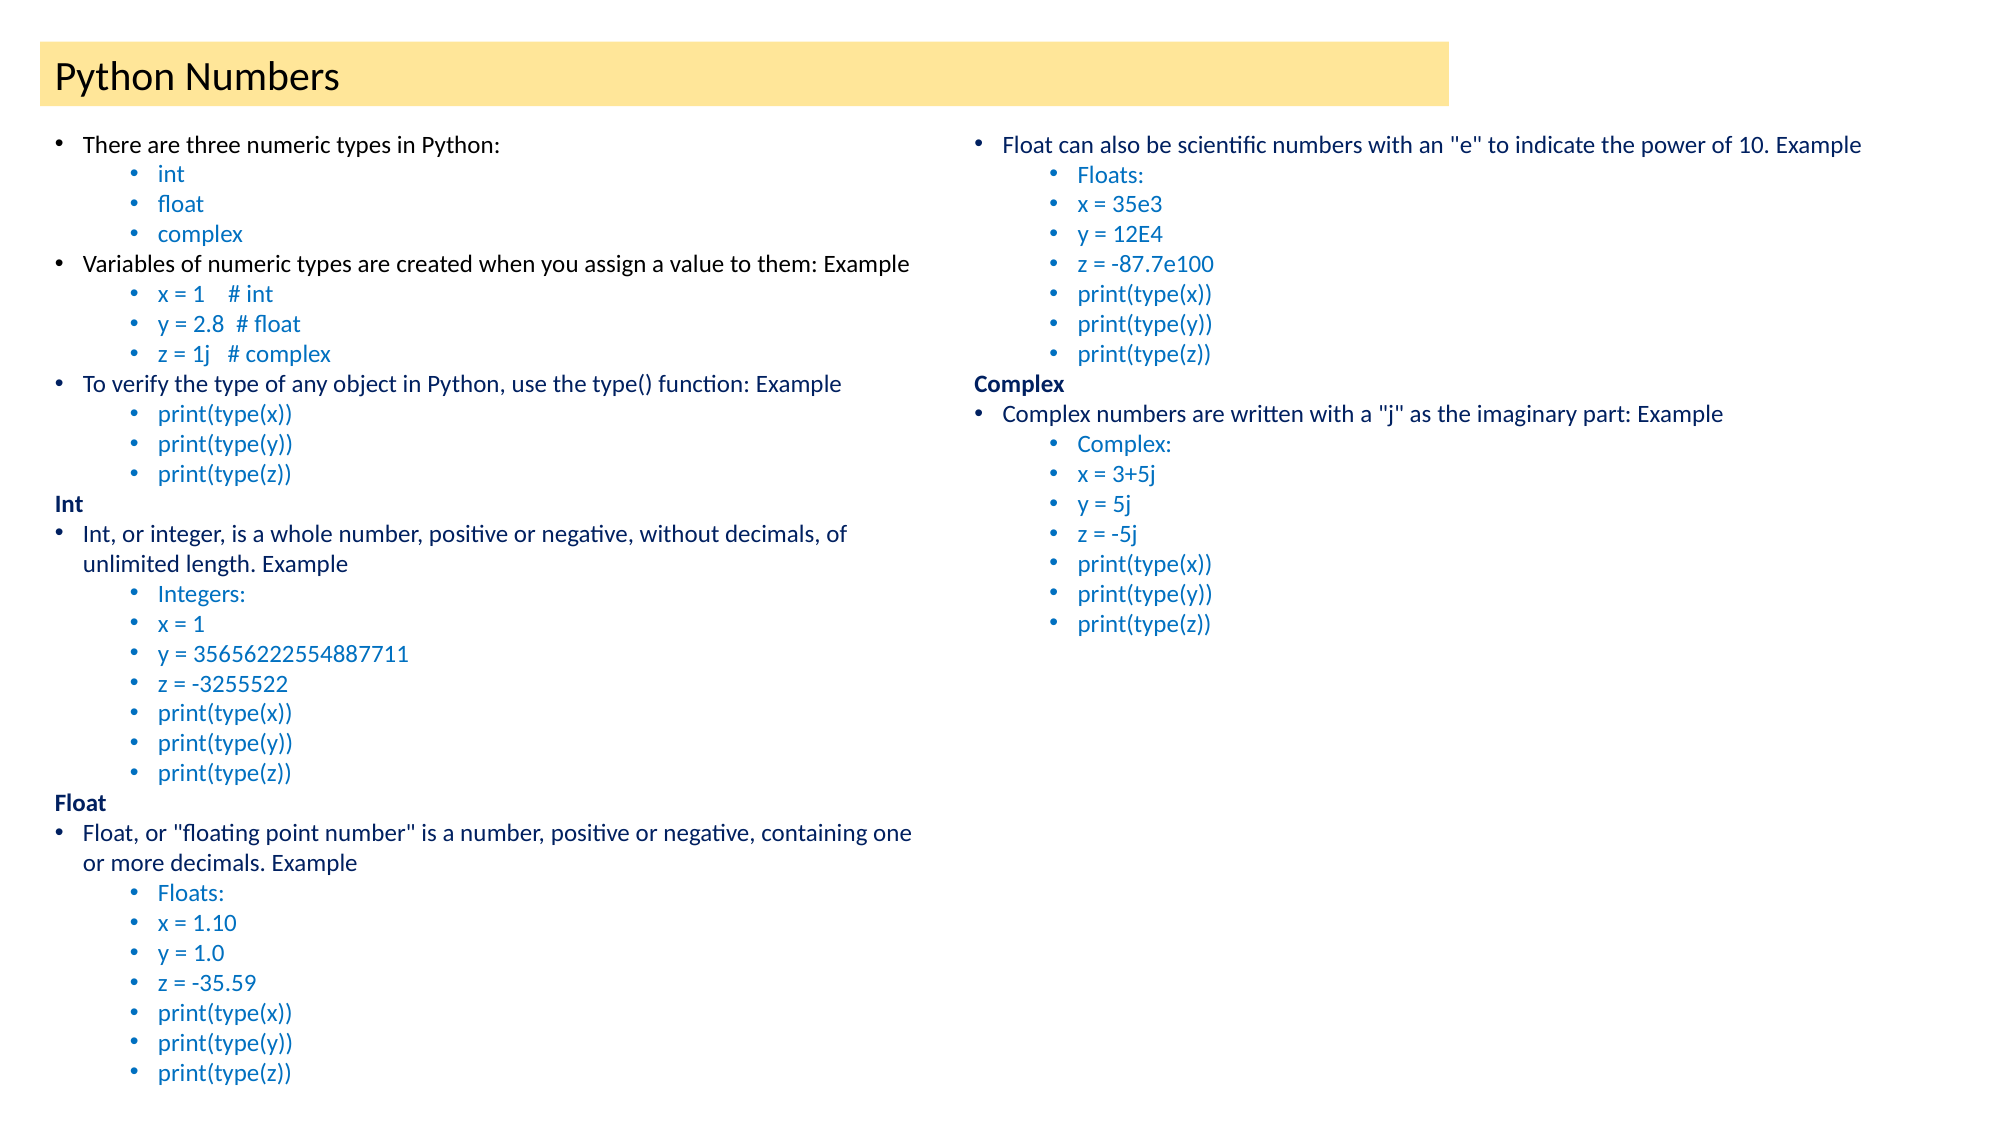

Python Numbers
There are three numeric types in Python:
int
float
complex
Variables of numeric types are created when you assign a value to them: Example
x = 1    # int
y = 2.8  # float
z = 1j   # complex
To verify the type of any object in Python, use the type() function: Example
print(type(x))
print(type(y))
print(type(z))
Int
Int, or integer, is a whole number, positive or negative, without decimals, of unlimited length. Example
Integers:
x = 1
y = 35656222554887711
z = -3255522
print(type(x))
print(type(y))
print(type(z))
Float
Float, or "floating point number" is a number, positive or negative, containing one or more decimals. Example
Floats:
x = 1.10
y = 1.0
z = -35.59
print(type(x))
print(type(y))
print(type(z))
Float can also be scientific numbers with an "e" to indicate the power of 10. Example
Floats:
x = 35e3
y = 12E4
z = -87.7e100
print(type(x))
print(type(y))
print(type(z))
Complex
Complex numbers are written with a "j" as the imaginary part: Example
Complex:
x = 3+5j
y = 5j
z = -5j
print(type(x))
print(type(y))
print(type(z))